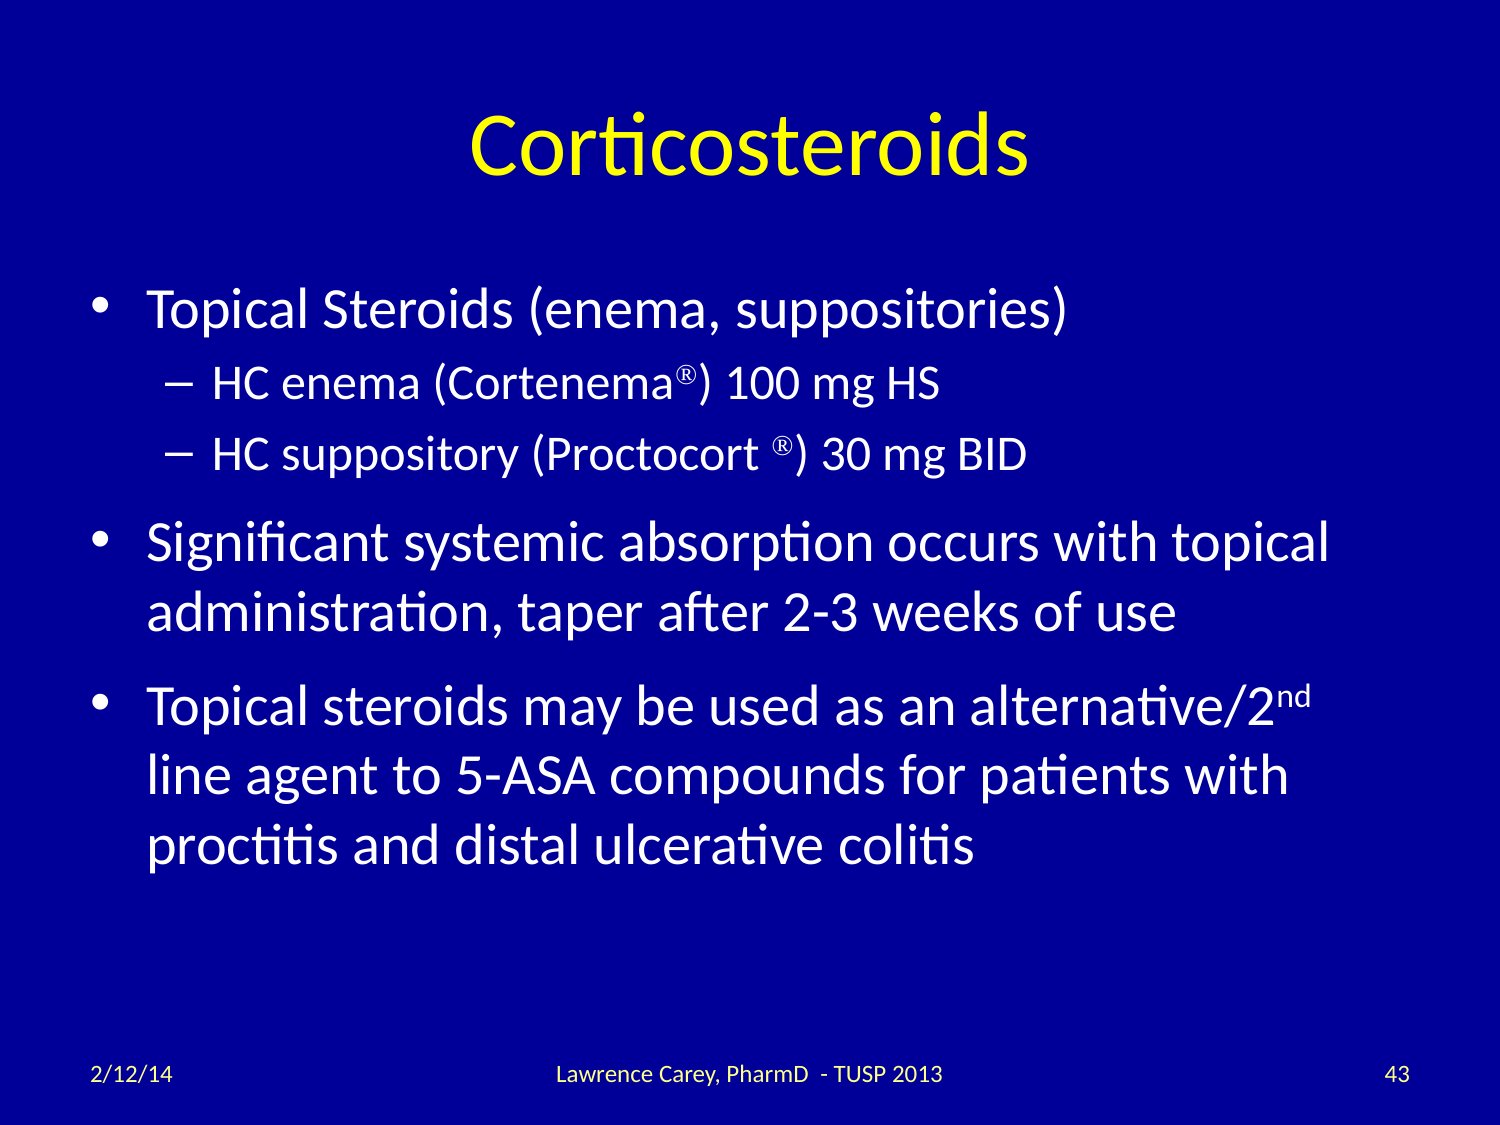

# Corticosteroids
Topical Steroids (enema, suppositories)
HC enema (Cortenema®) 100 mg HS
HC suppository (Proctocort ®) 30 mg BID
Significant systemic absorption occurs with topical administration, taper after 2-3 weeks of use
Topical steroids may be used as an alternative/2nd line agent to 5-ASA compounds for patients with proctitis and distal ulcerative colitis

2/12/14
Lawrence Carey, PharmD  - TUSP 2013
43